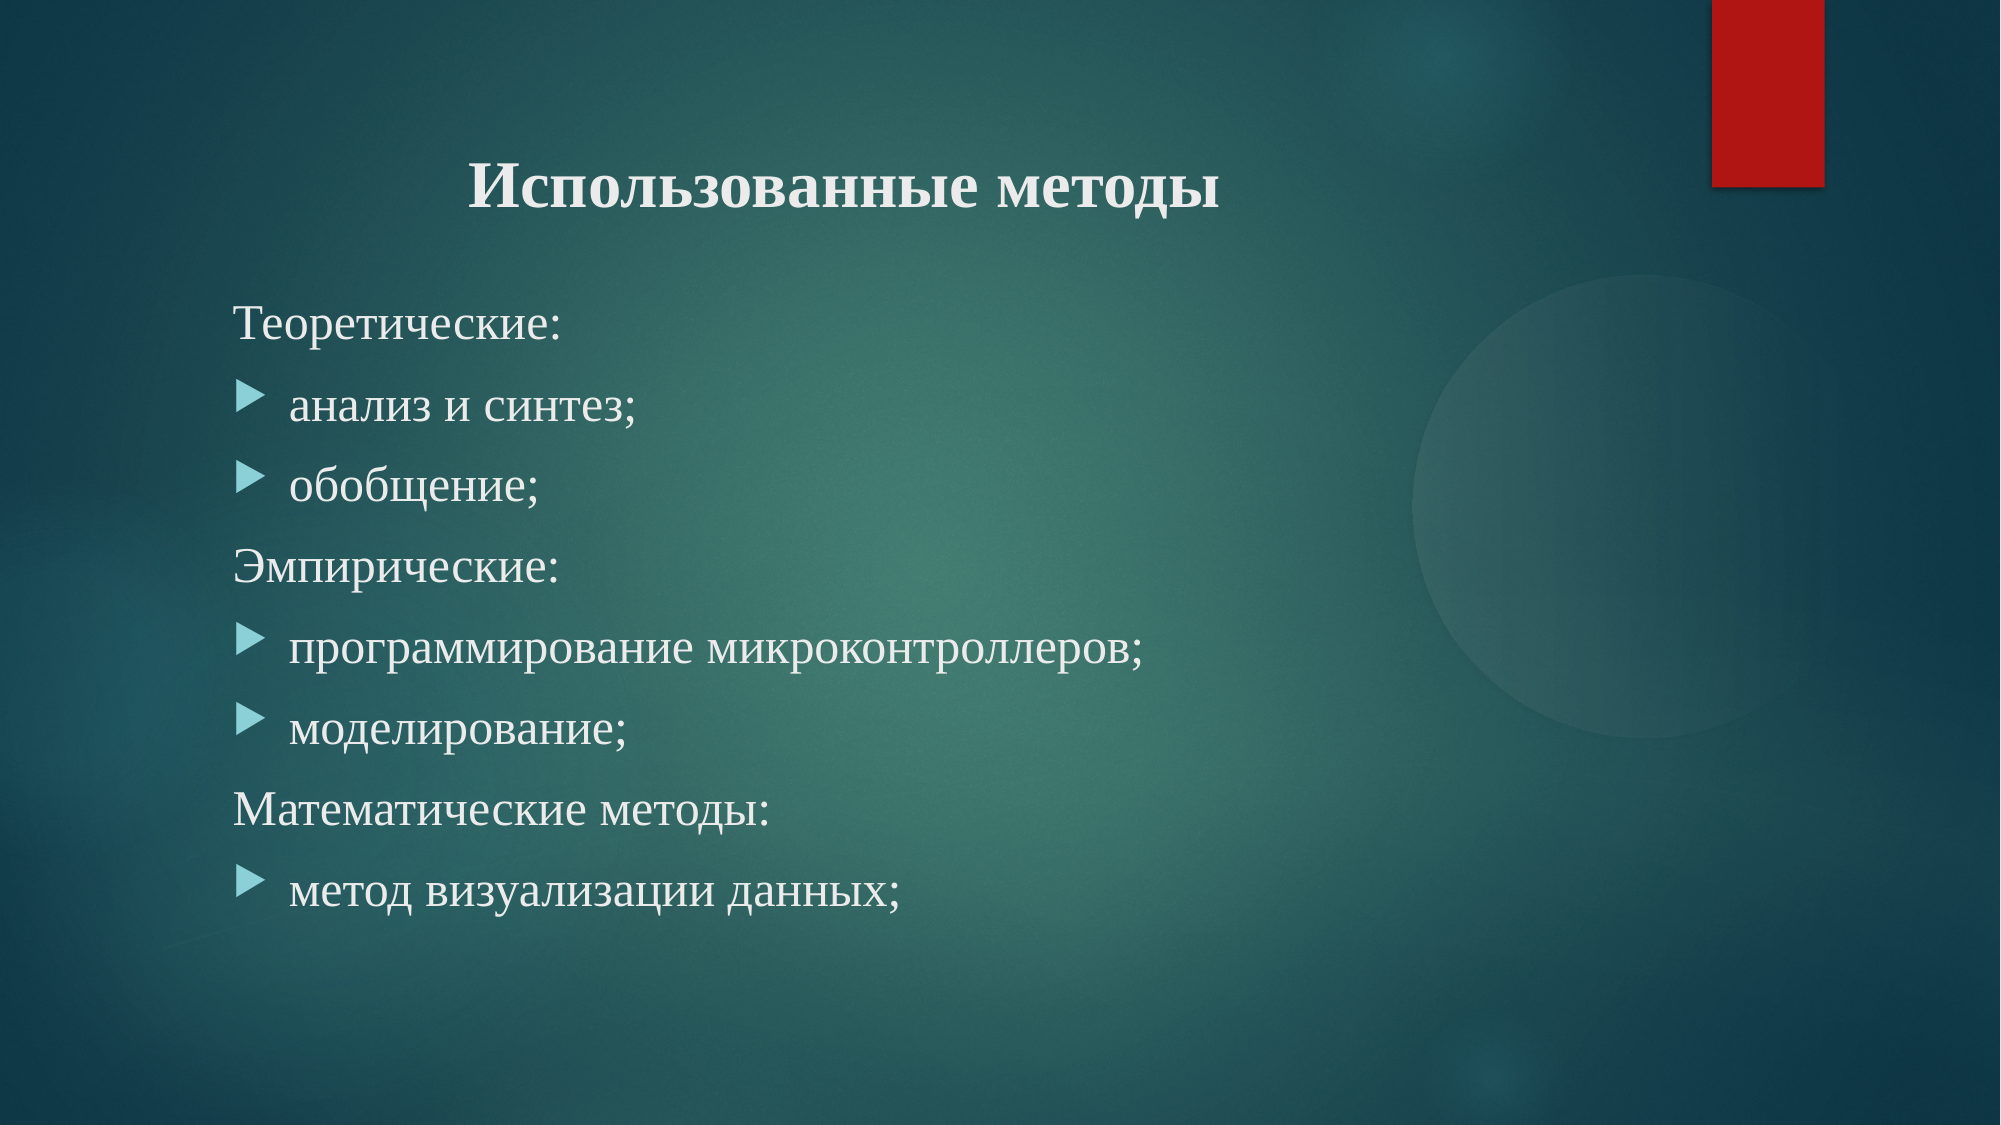

Использованные методы
Теоретические:
анализ и синтез;
обобщение;
Эмпирические:
программирование микроконтроллеров;
моделирование;
Математические методы:
метод визуализации данных;